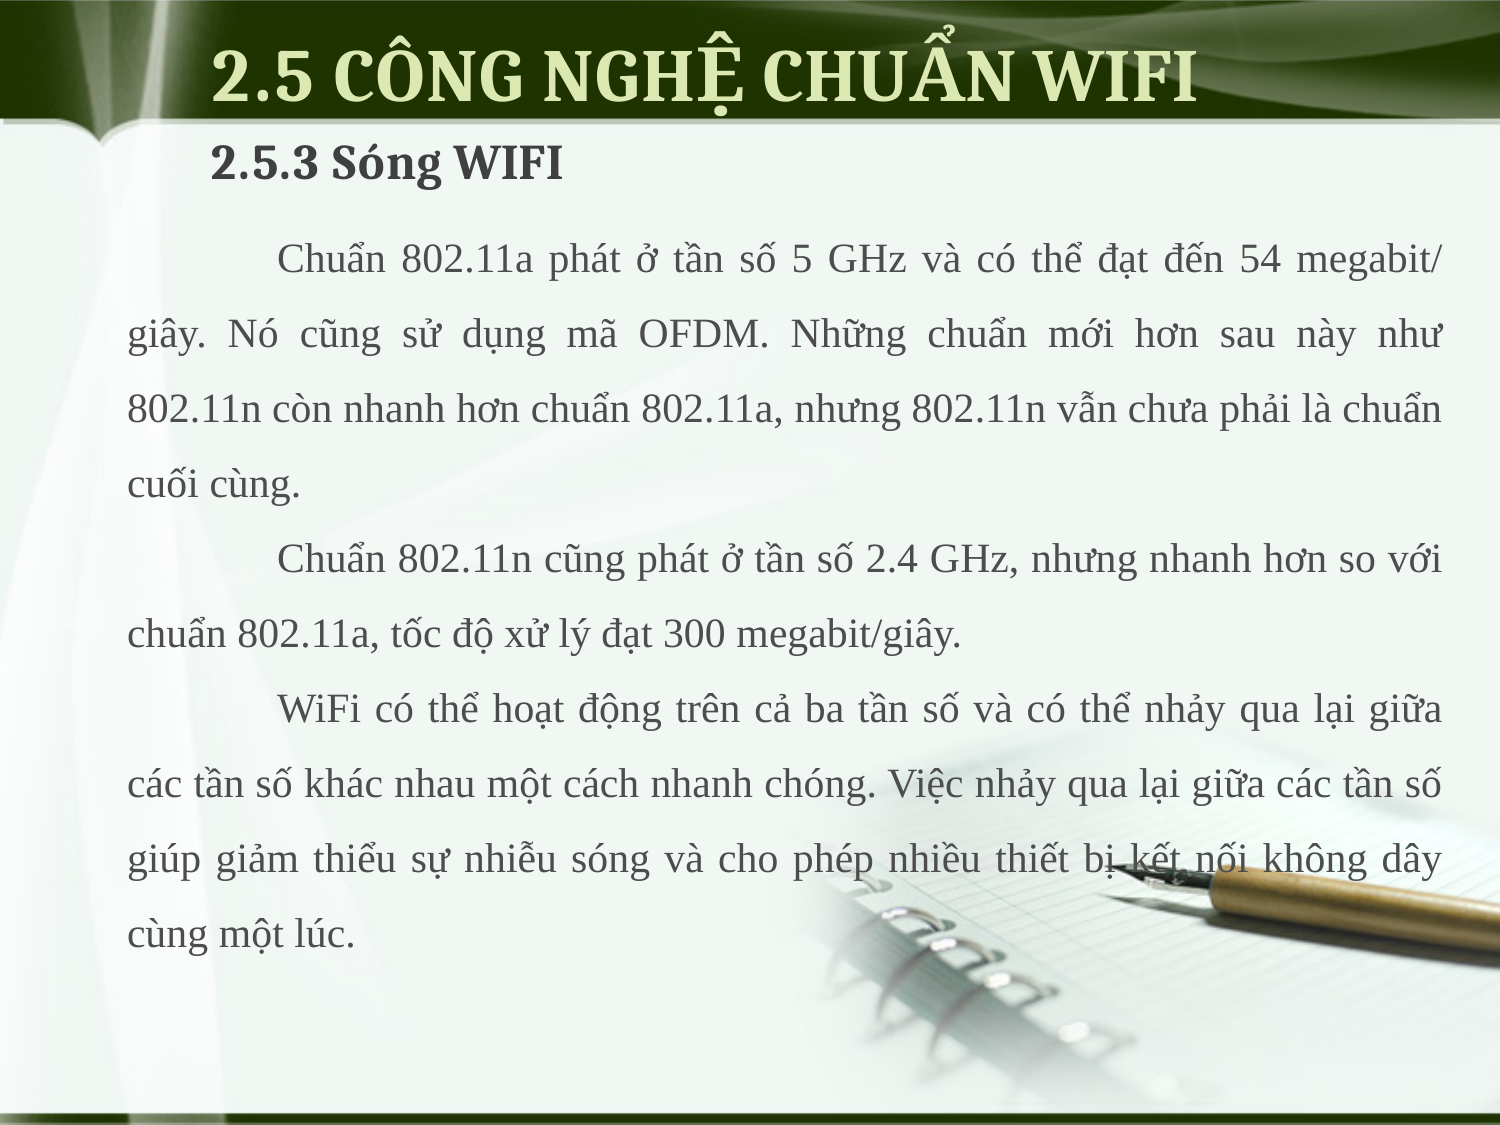

# 2.5 CÔNG NGHỆ CHUẨN WIFI
2.5.3 Sóng WIFI
	Chuẩn 802.11a phát ở tần số 5 GHz và có thể đạt đến 54 megabit/ giây. Nó cũng sử dụng mã OFDM. Những chuẩn mới hơn sau này như 802.11n còn nhanh hơn chuẩn 802.11a, nhưng 802.11n vẫn chưa phải là chuẩn cuối cùng.
	Chuẩn 802.11n cũng phát ở tần số 2.4 GHz, nhưng nhanh hơn so với chuẩn 802.11a, tốc độ xử lý đạt 300 megabit/giây.
	WiFi có thể hoạt động trên cả ba tần số và có thể nhảy qua lại giữa các tần số khác nhau một cách nhanh chóng. Việc nhảy qua lại giữa các tần số giúp giảm thiểu sự nhiễu sóng và cho phép nhiều thiết bị kết nối không dây cùng một lúc.